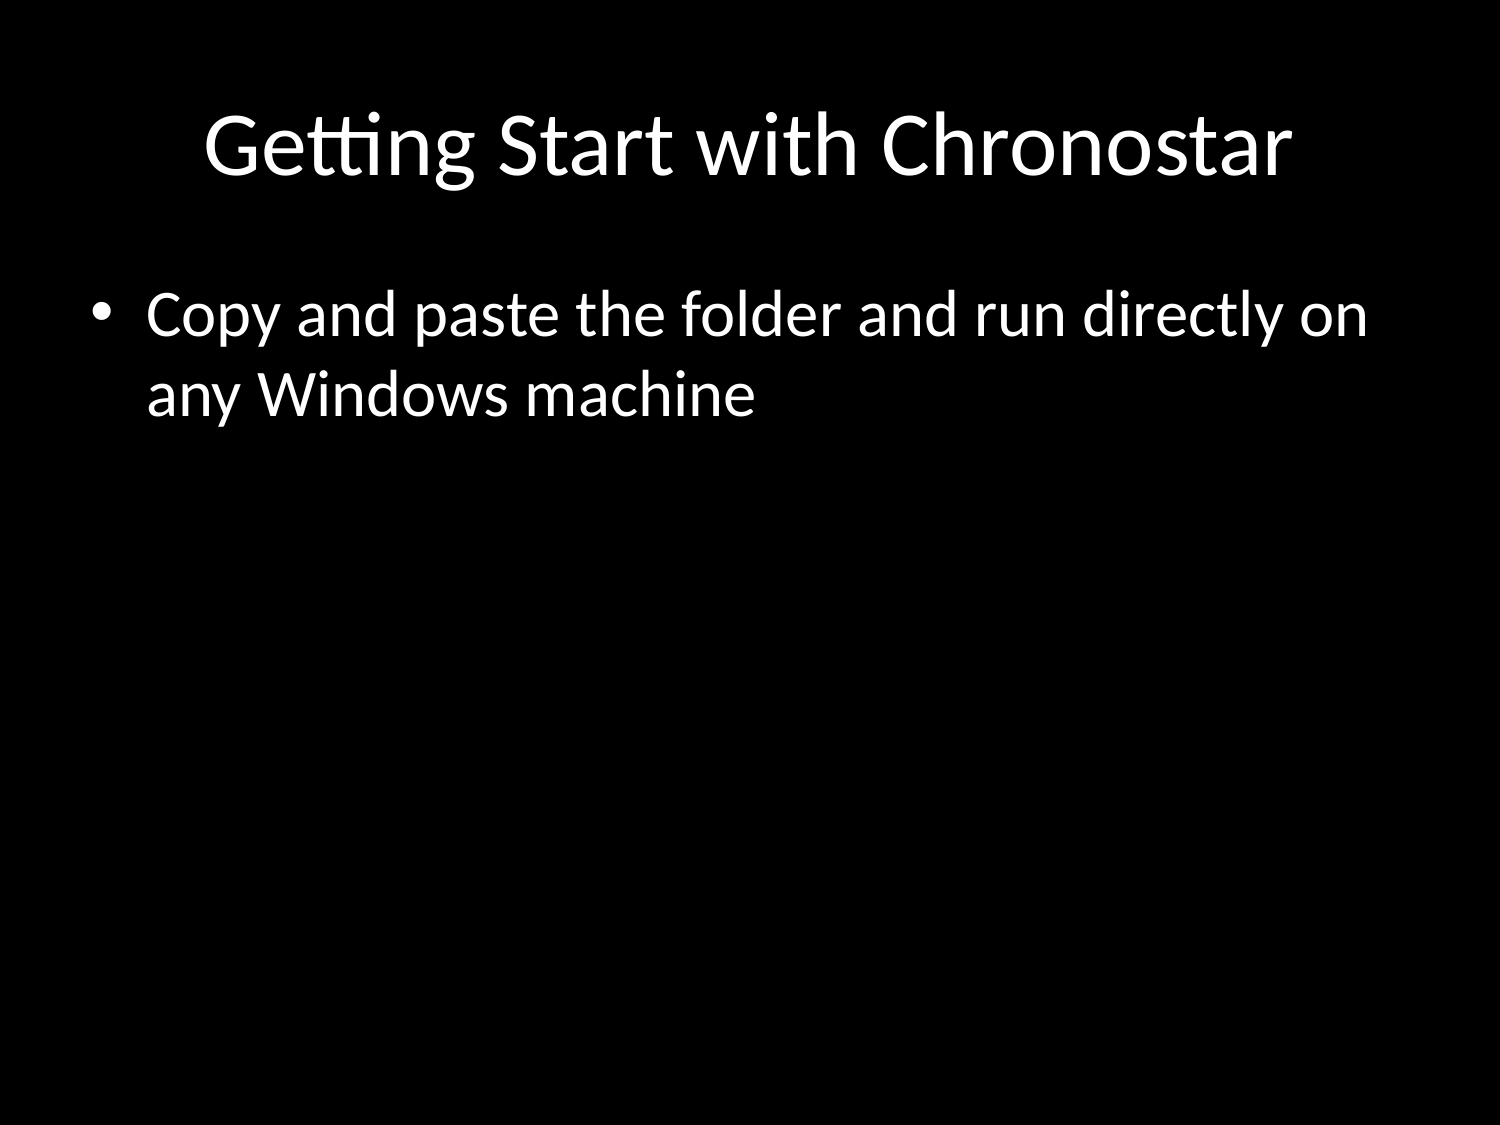

# Getting Start with Chronostar
Copy and paste the folder and run directly on any Windows machine